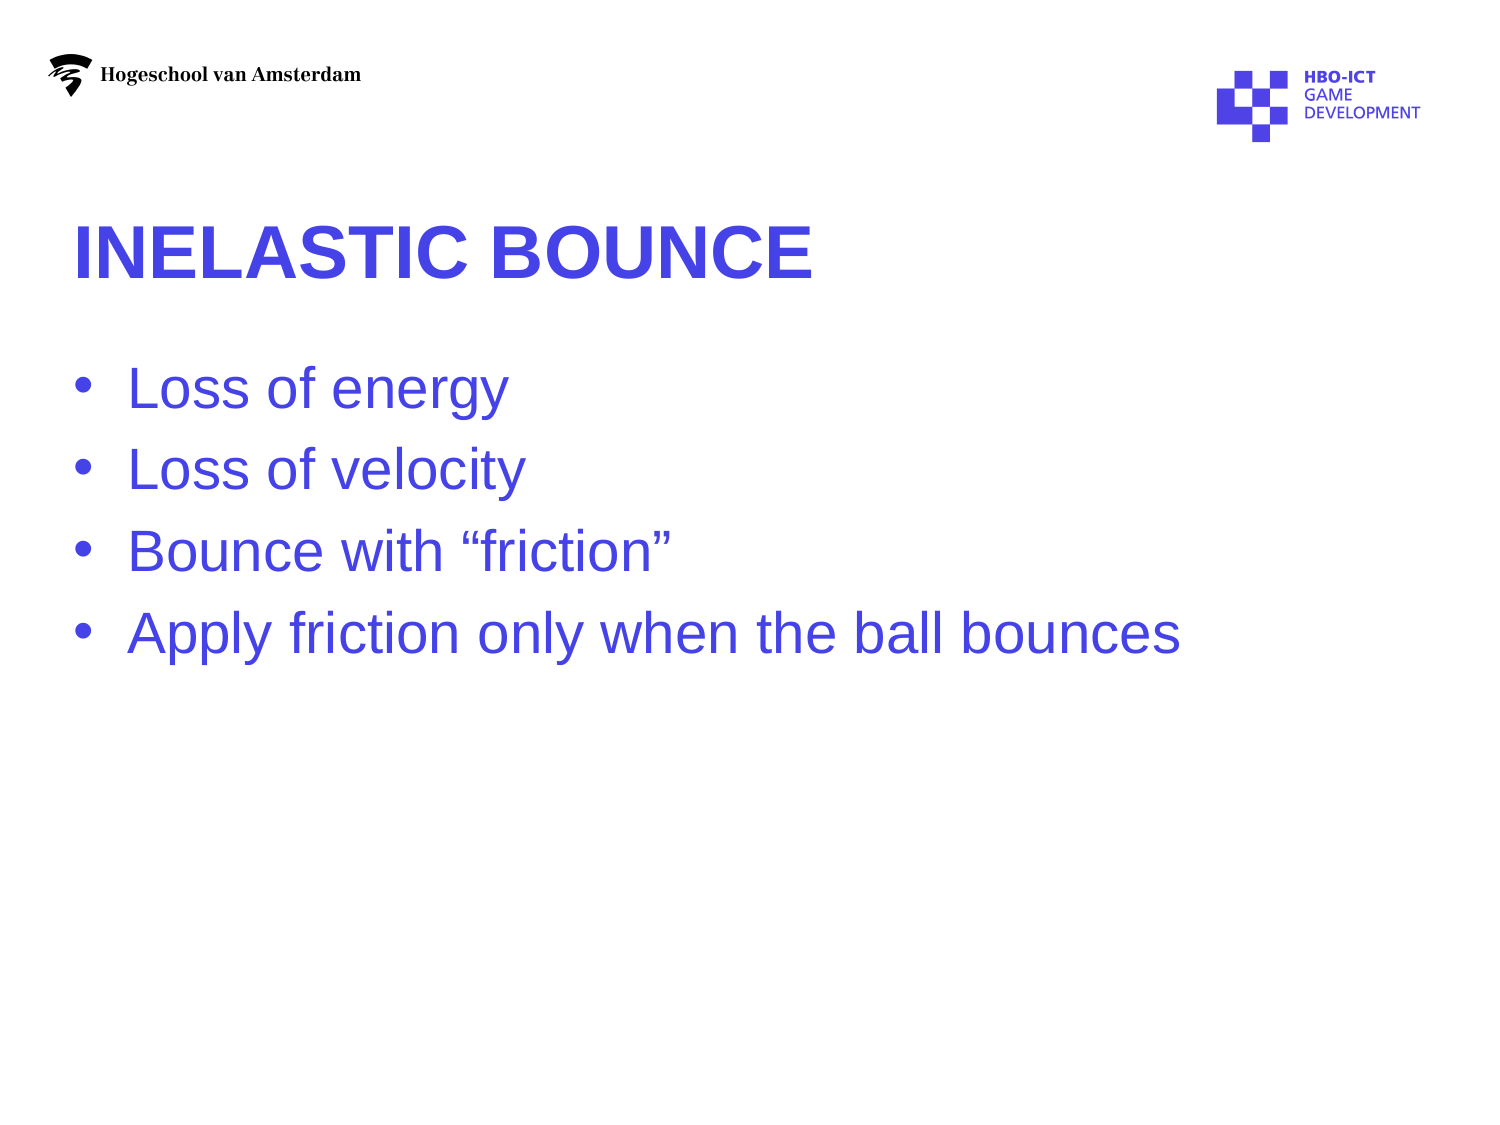

# Inelastic bounce
Loss of energy
Loss of velocity
Bounce with “friction”
Apply friction only when the ball bounces